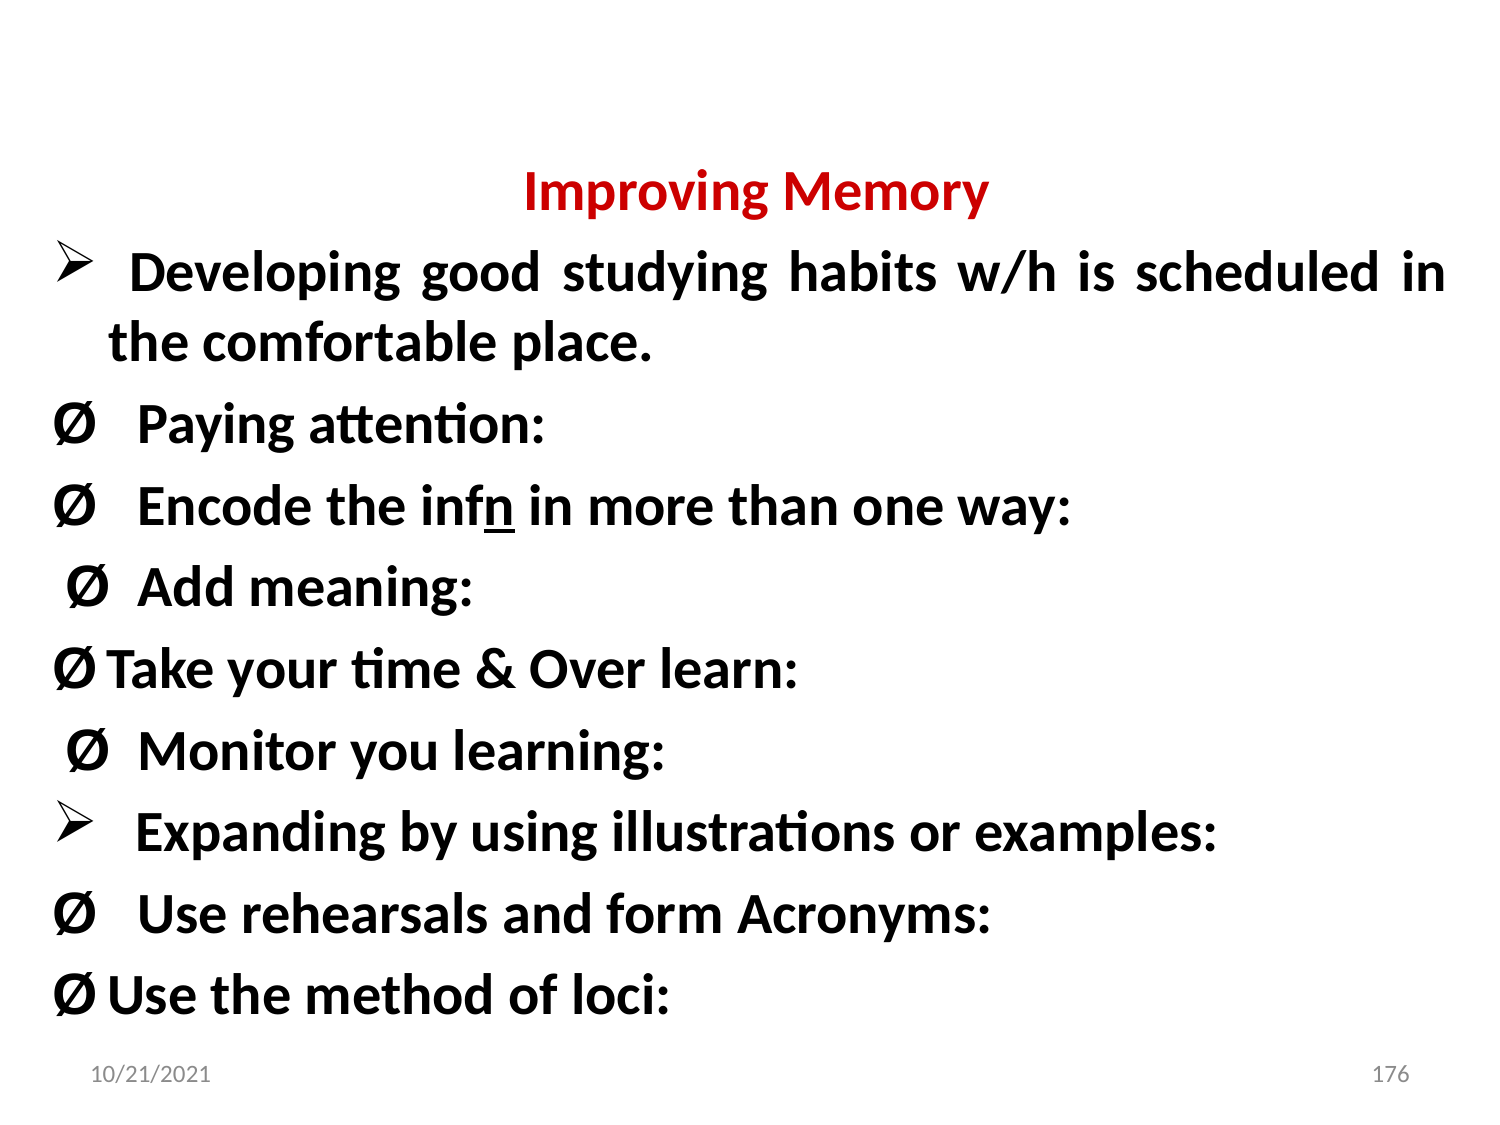

Improving Memory
 Developing good studying habits w/h is scheduled in the comfortable place.
Ø   Paying attention:
Ø   Encode the infn in more than one way:
 Ø  Add meaning:
Ø Take your time & Over learn:
 Ø  Monitor you learning:
  Expanding by using illustrations or examples:
Ø   Use rehearsals and form Acronyms:
Ø Use the method of loci:

10/21/2021

176